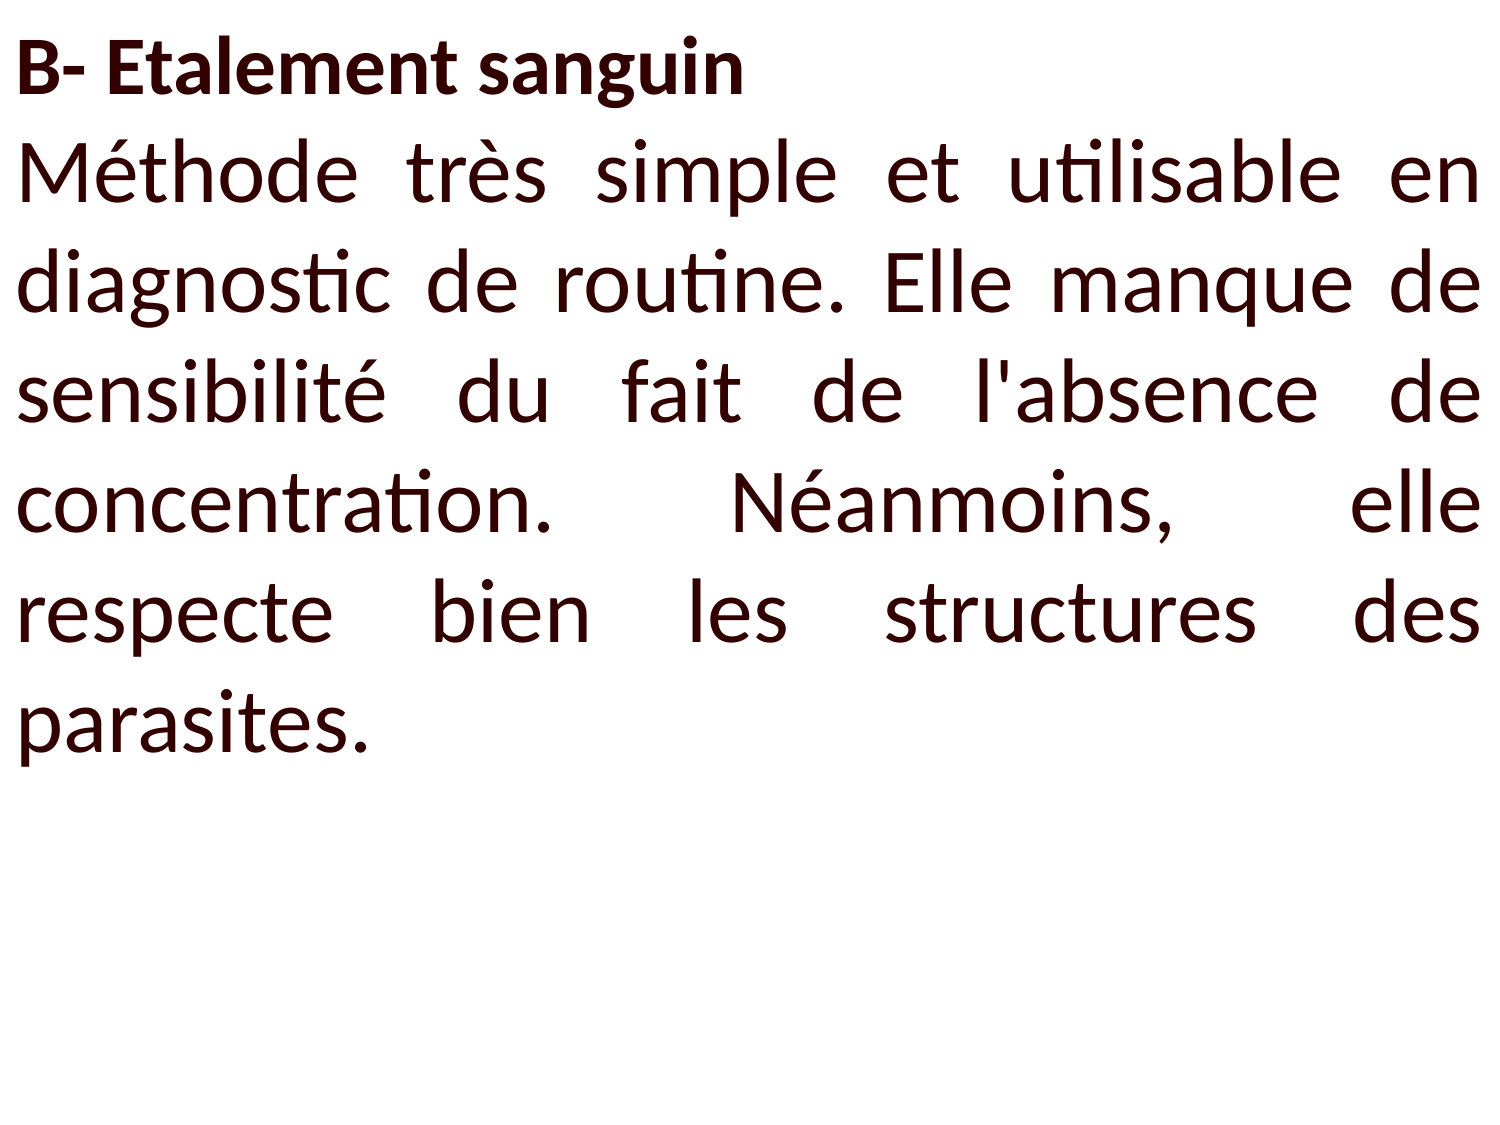

B- Etalement sanguin
Méthode très simple et utilisable en diagnostic de routine. Elle manque de sensibilité du fait de l'absence de concentration. Néanmoins, elle respecte bien les structures des parasites.